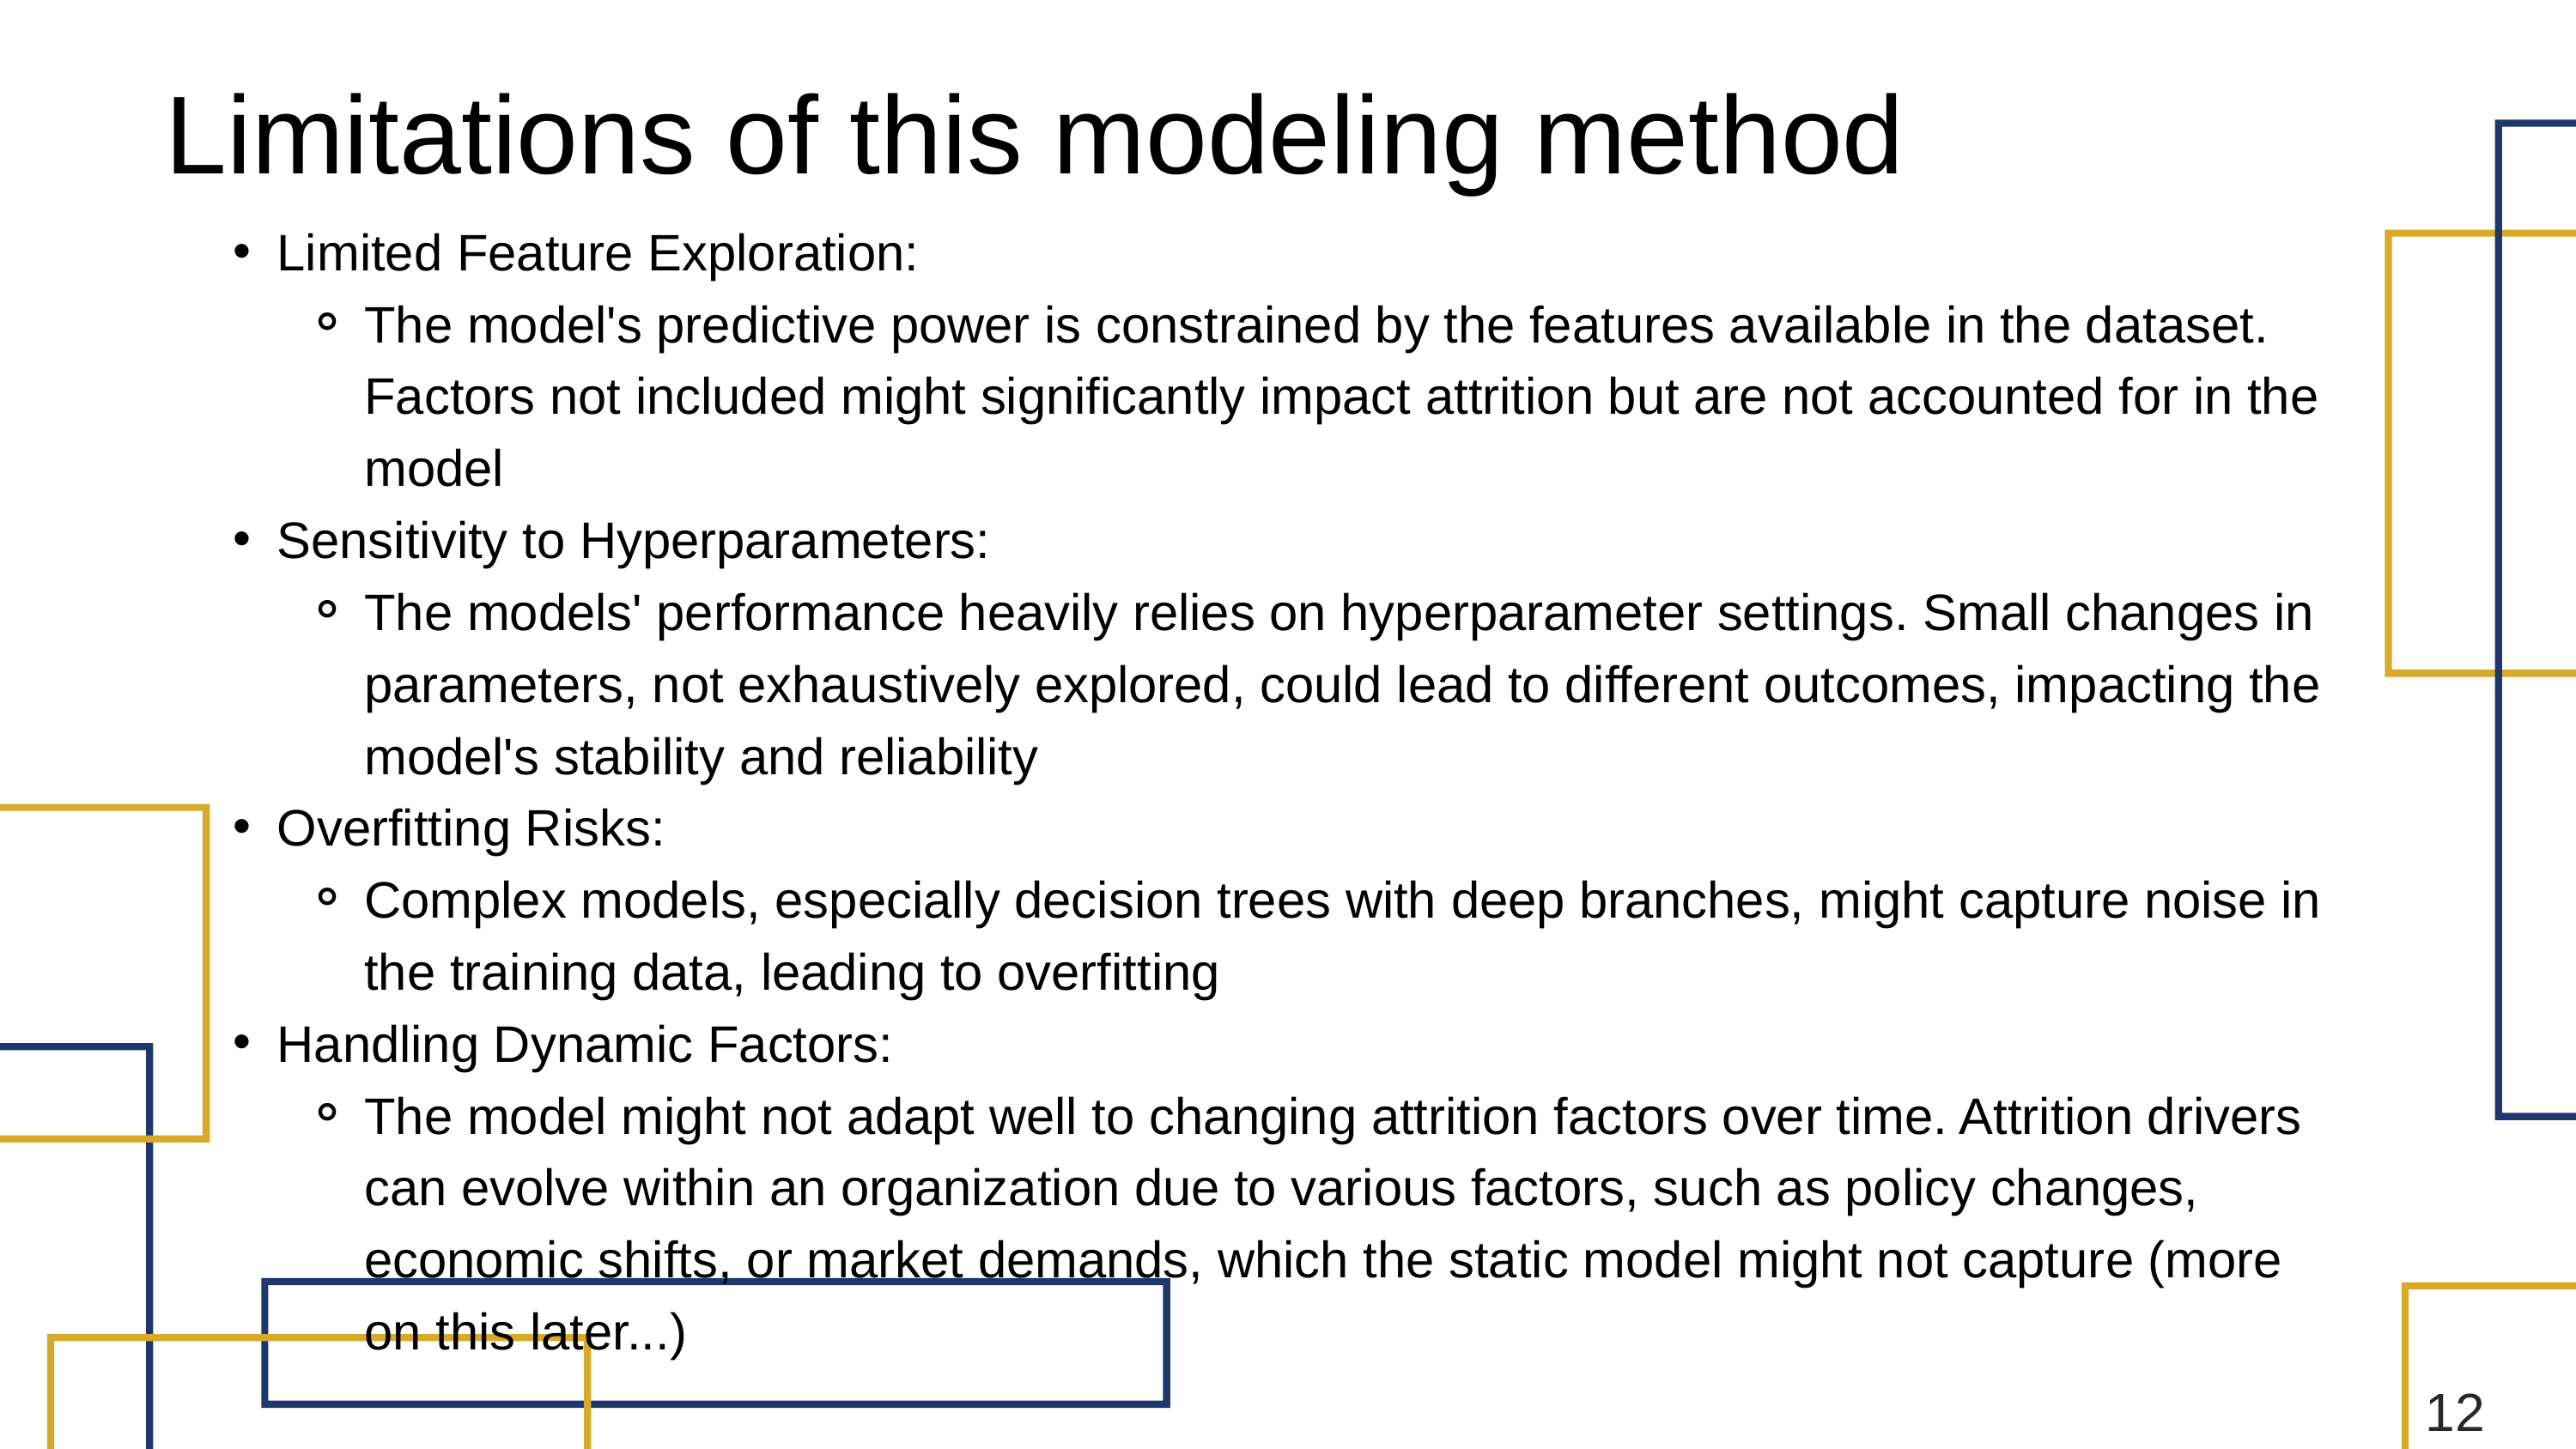

Limitations of this modeling method

Limited Feature Exploration:
The model's predictive power is constrained by the features available in the dataset. Factors not included might significantly impact attrition but are not accounted for in the model
Sensitivity to Hyperparameters:
The models' performance heavily relies on hyperparameter settings. Small changes in parameters, not exhaustively explored, could lead to different outcomes, impacting the model's stability and reliability
Overfitting Risks:
Complex models, especially decision trees with deep branches, might capture noise in the training data, leading to overfitting
Handling Dynamic Factors:
The model might not adapt well to changing attrition factors over time. Attrition drivers can evolve within an organization due to various factors, such as policy changes, economic shifts, or market demands, which the static model might not capture (more on this later...)

12